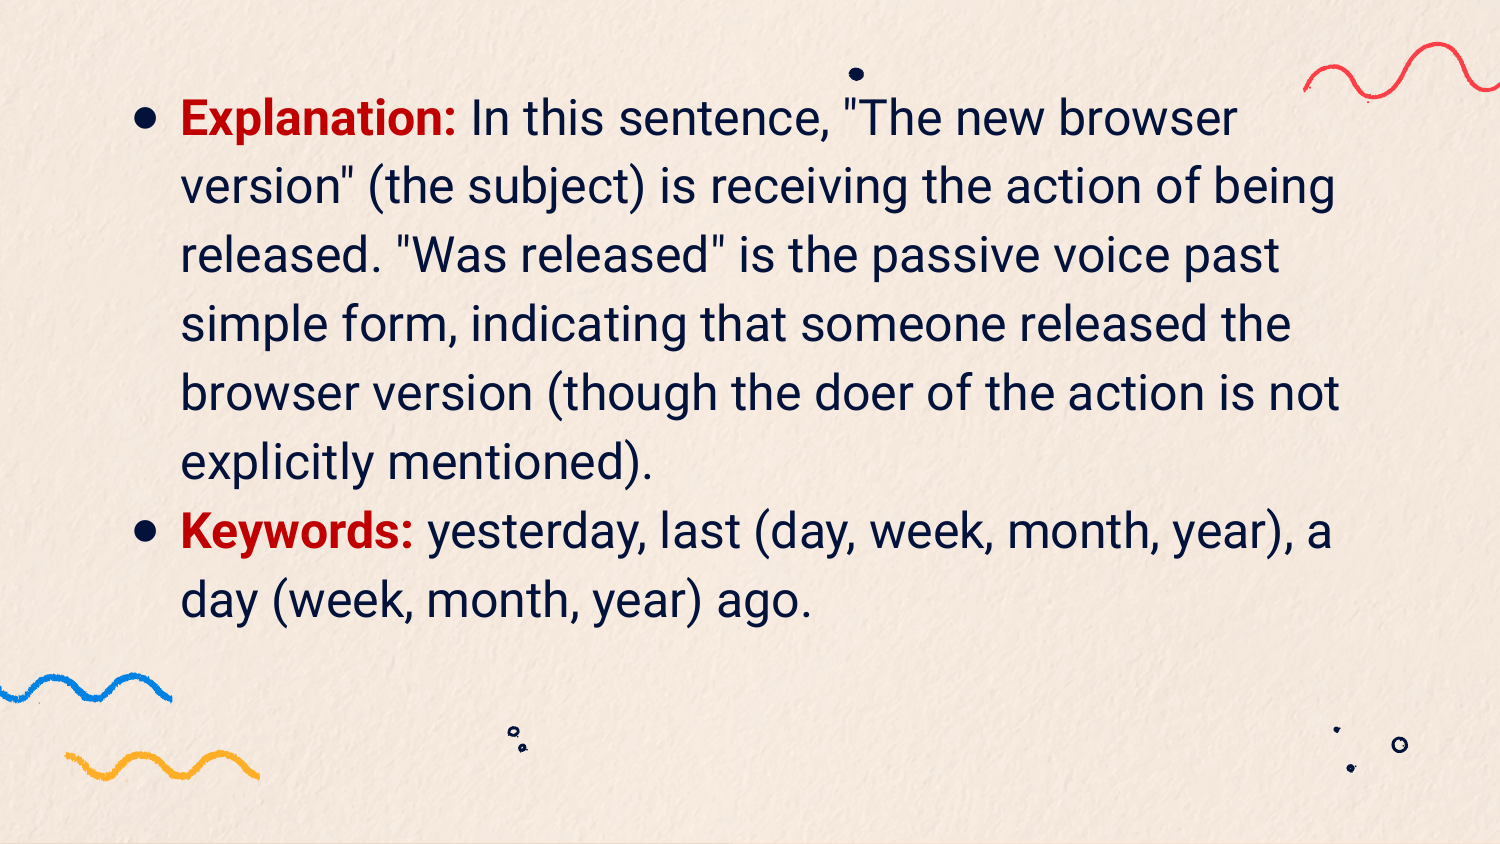

Explanation: In this sentence, "The new browser version" (the subject) is receiving the action of being released. "Was released" is the passive voice past simple form, indicating that someone released the browser version (though the doer of the action is not explicitly mentioned).
Keywords: yesterday, last (day, week, month, year), a day (week, month, year) ago.